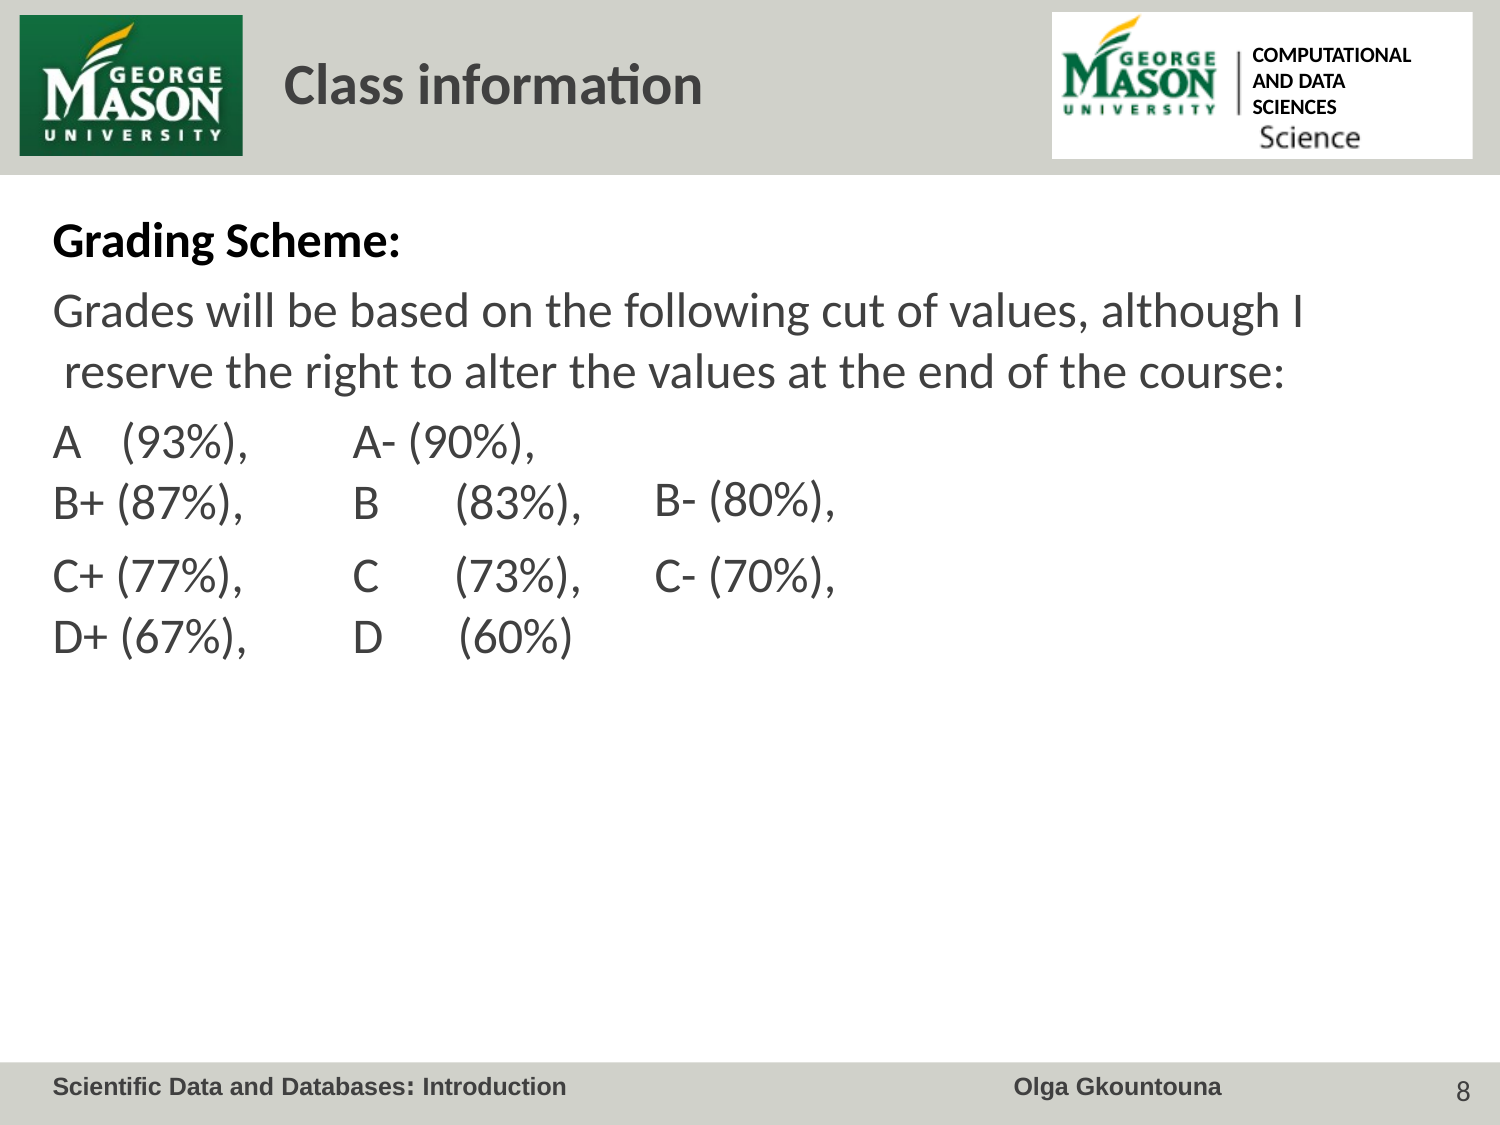

COMPUTATIONAL  AND DATA  SCIENCES
# Class information
Grading Scheme:
Grades will be based on the following cut of values, although I  reserve the right to alter the values at the end of the course:
| A (93%), B+ (87%), | A- (90%), B (83%), | B- (80%), |
| --- | --- | --- |
| C+ (77%), D+ (67%), | C (73%), D (60%) | C- (70%), |
Scientific Data and Databases: Introduction
Olga Gkountouna
8